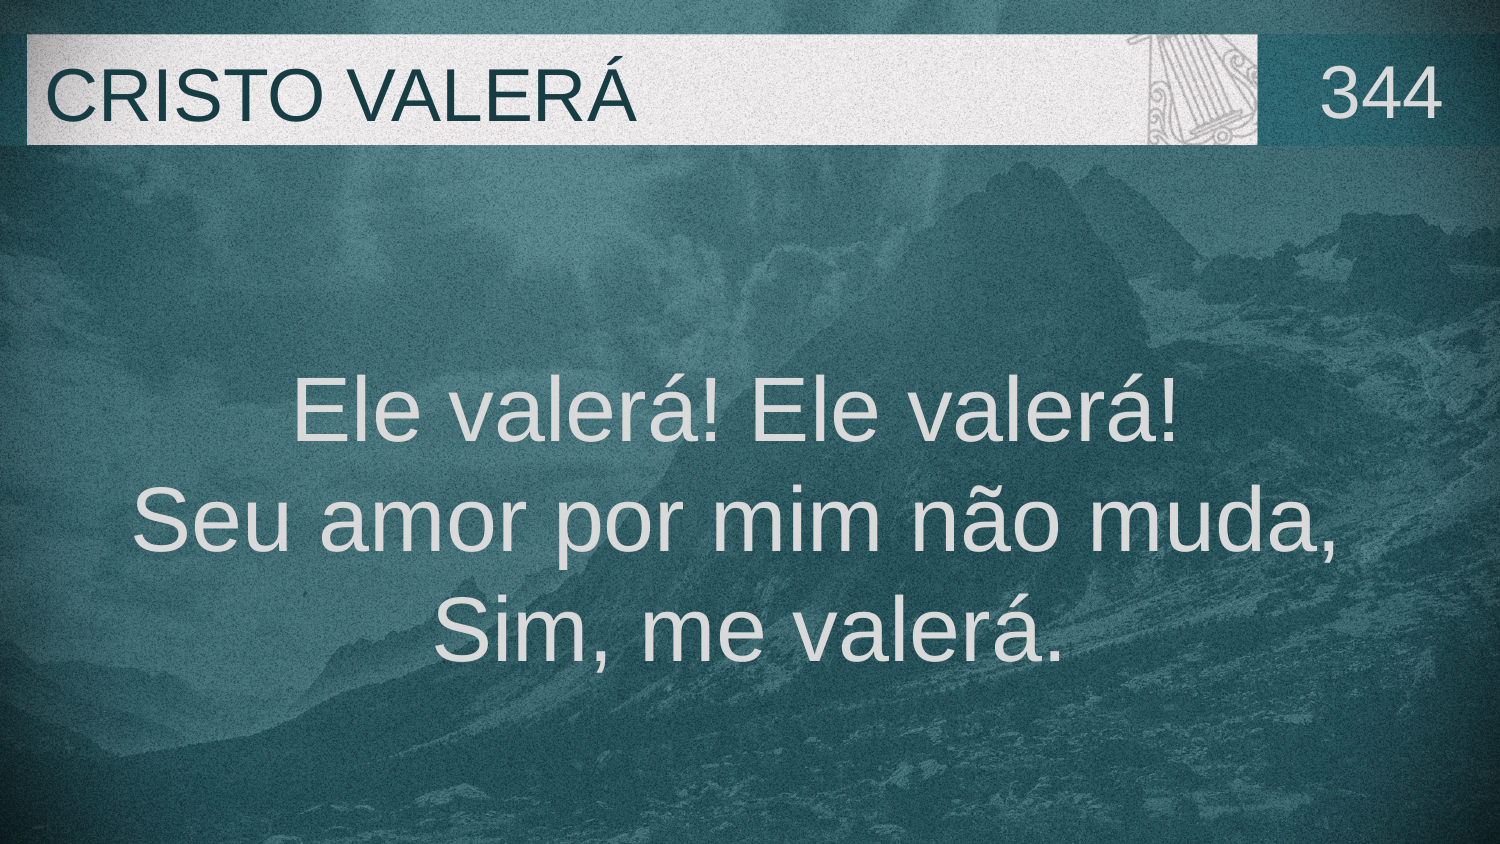

# CRISTO VALERÁ
344
Ele valerá! Ele valerá!
Seu amor por mim não muda,
Sim, me valerá.